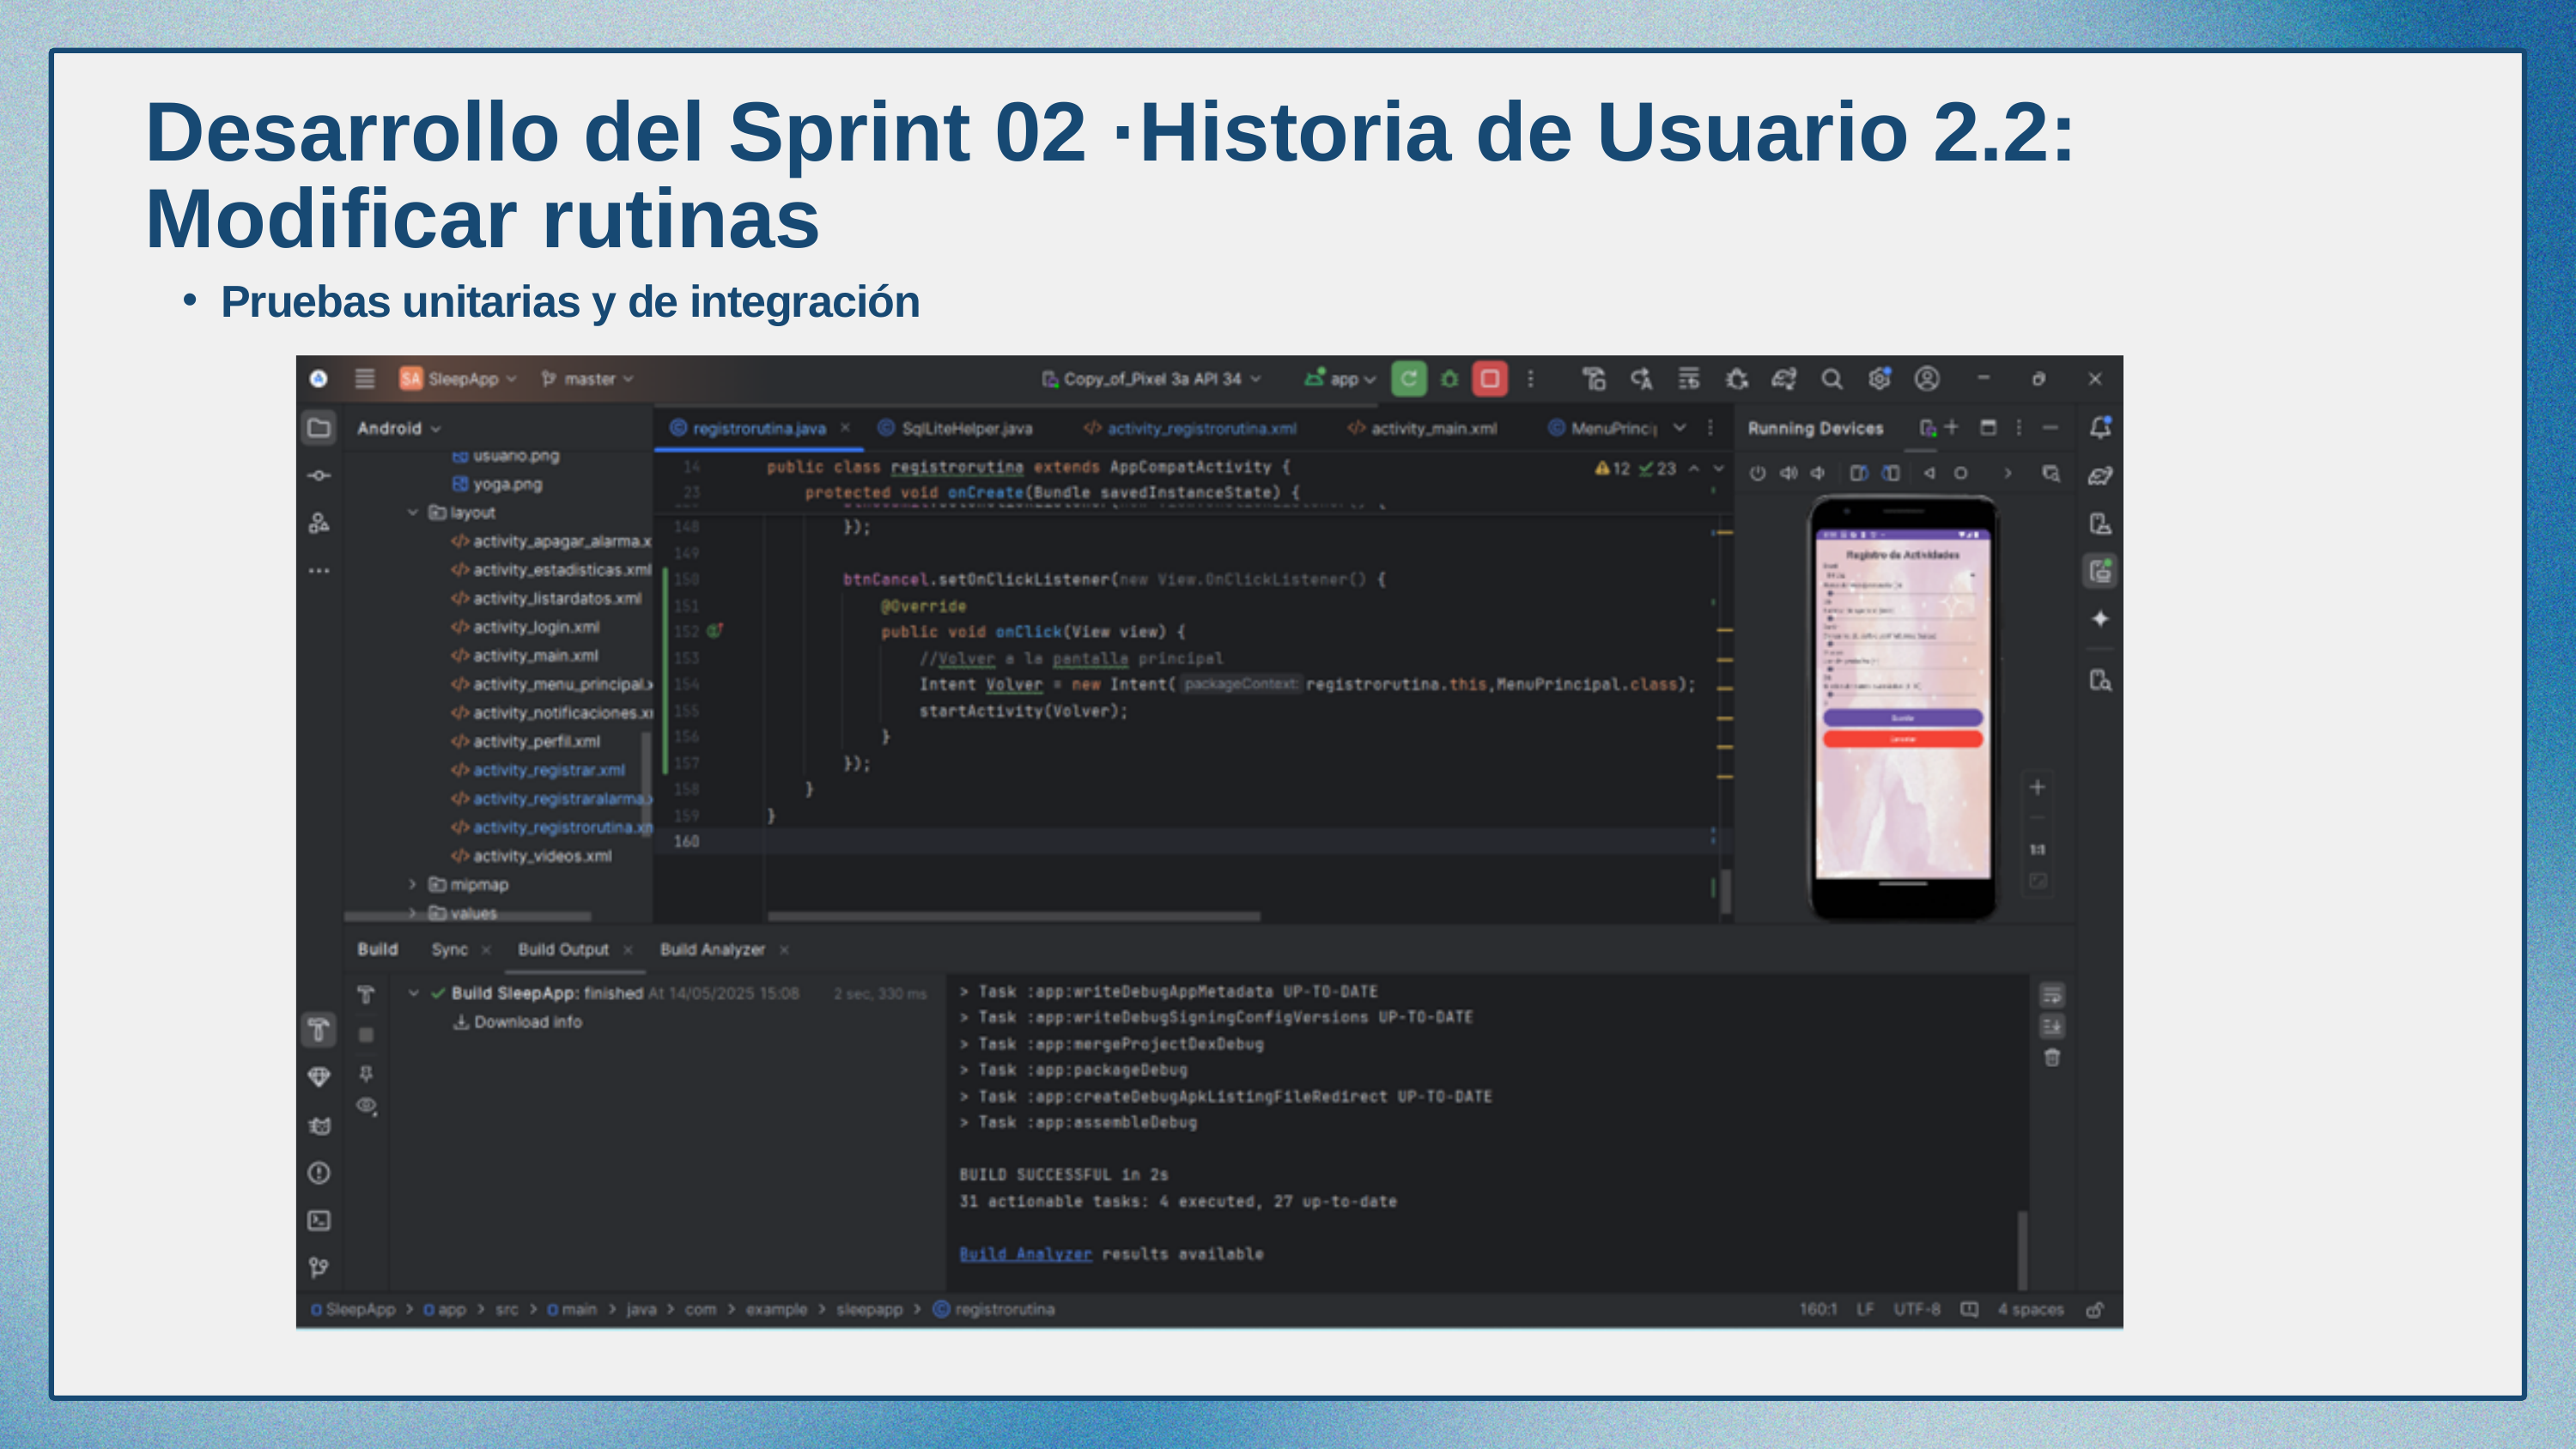

Desarrollo del Sprint 02 ·Historia de Usuario 2.2: Modificar rutinas

Pruebas unitarias y de integración